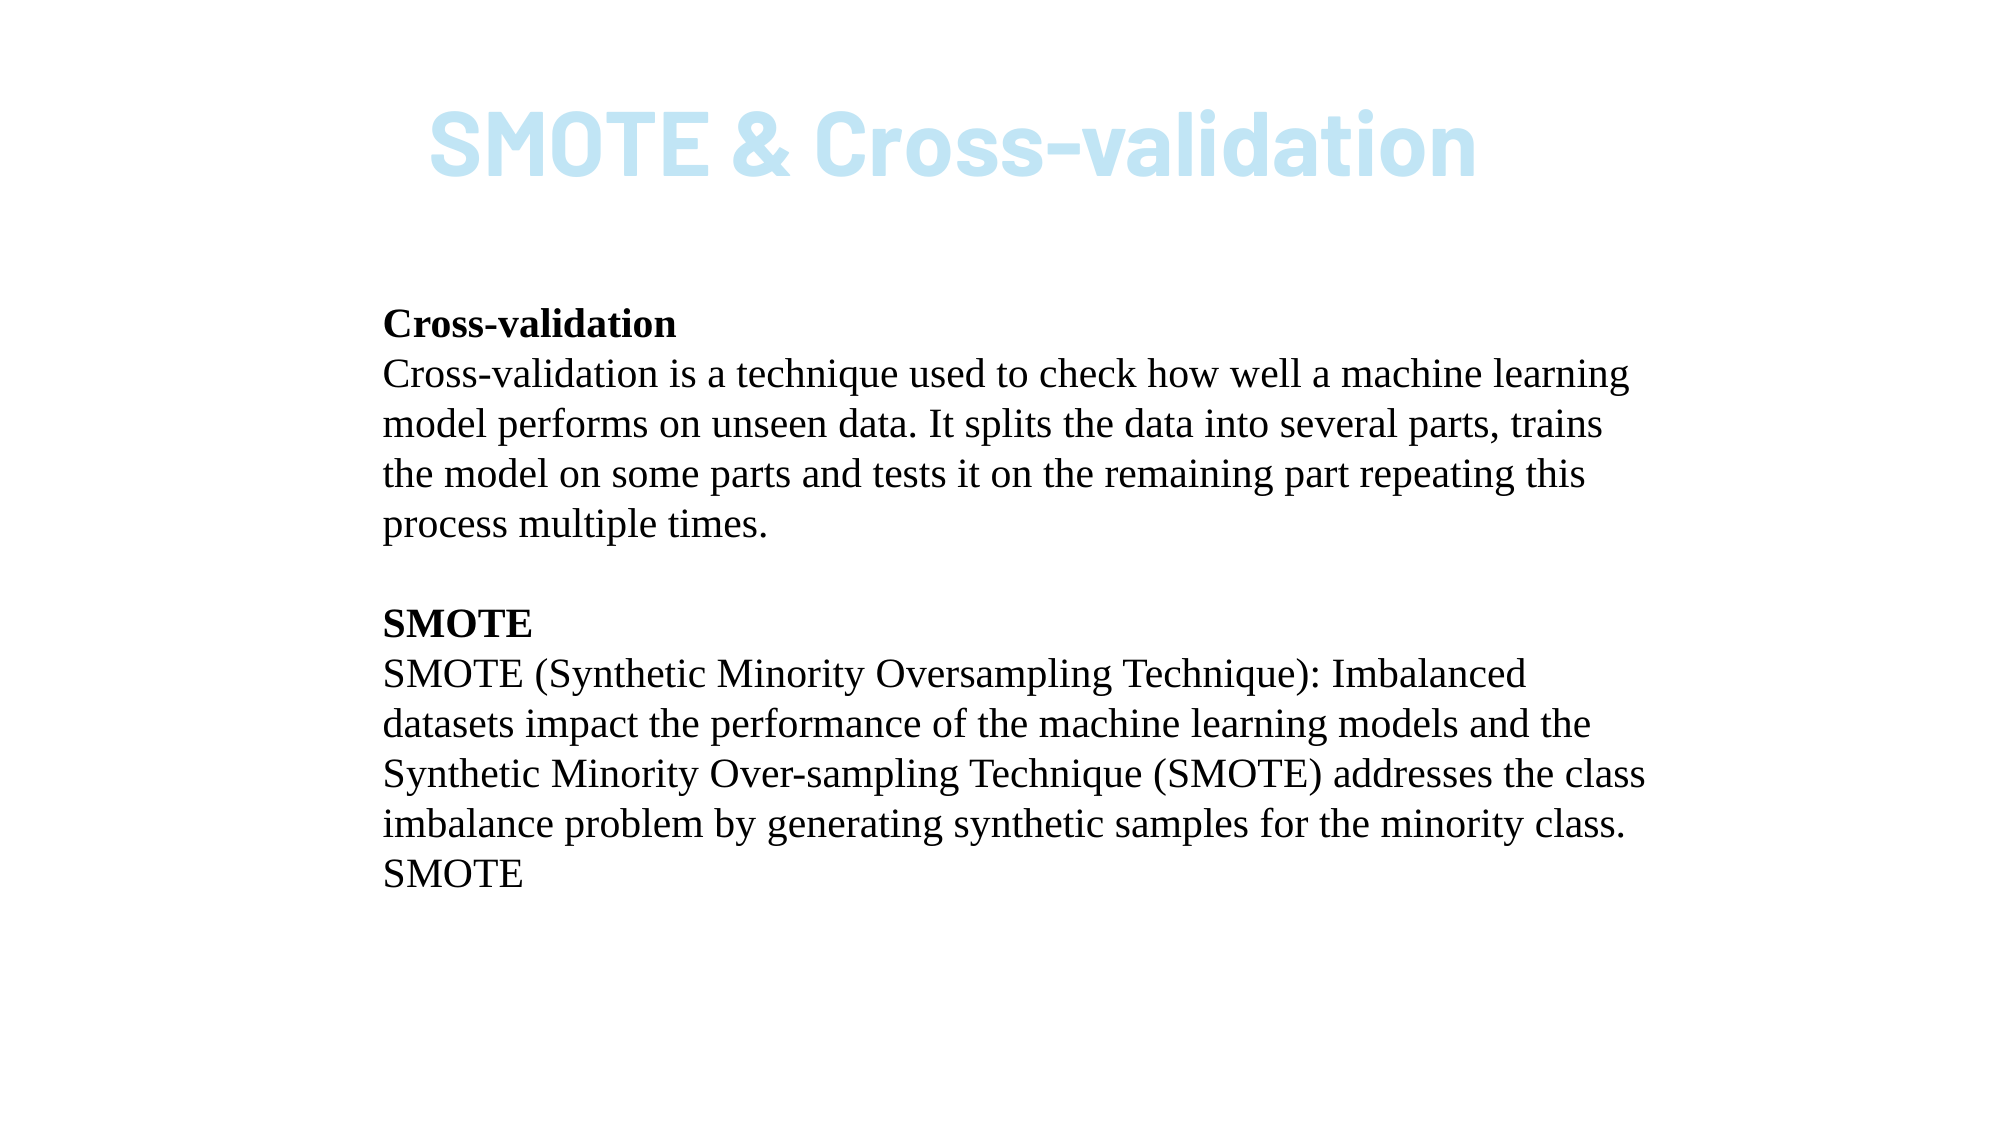

SMOTE & Cross-validation
Cross-validation
Cross-validation is a technique used to check how well a machine learning model performs on unseen data. It splits the data into several parts, trains the model on some parts and tests it on the remaining part repeating this process multiple times.

SMOTE
SMOTE (Synthetic Minority Oversampling Technique): Imbalanced datasets impact the performance of the machine learning models and the Synthetic Minority Over-sampling Technique (SMOTE) addresses the class imbalance problem by generating synthetic samples for the minority class. SMOTE